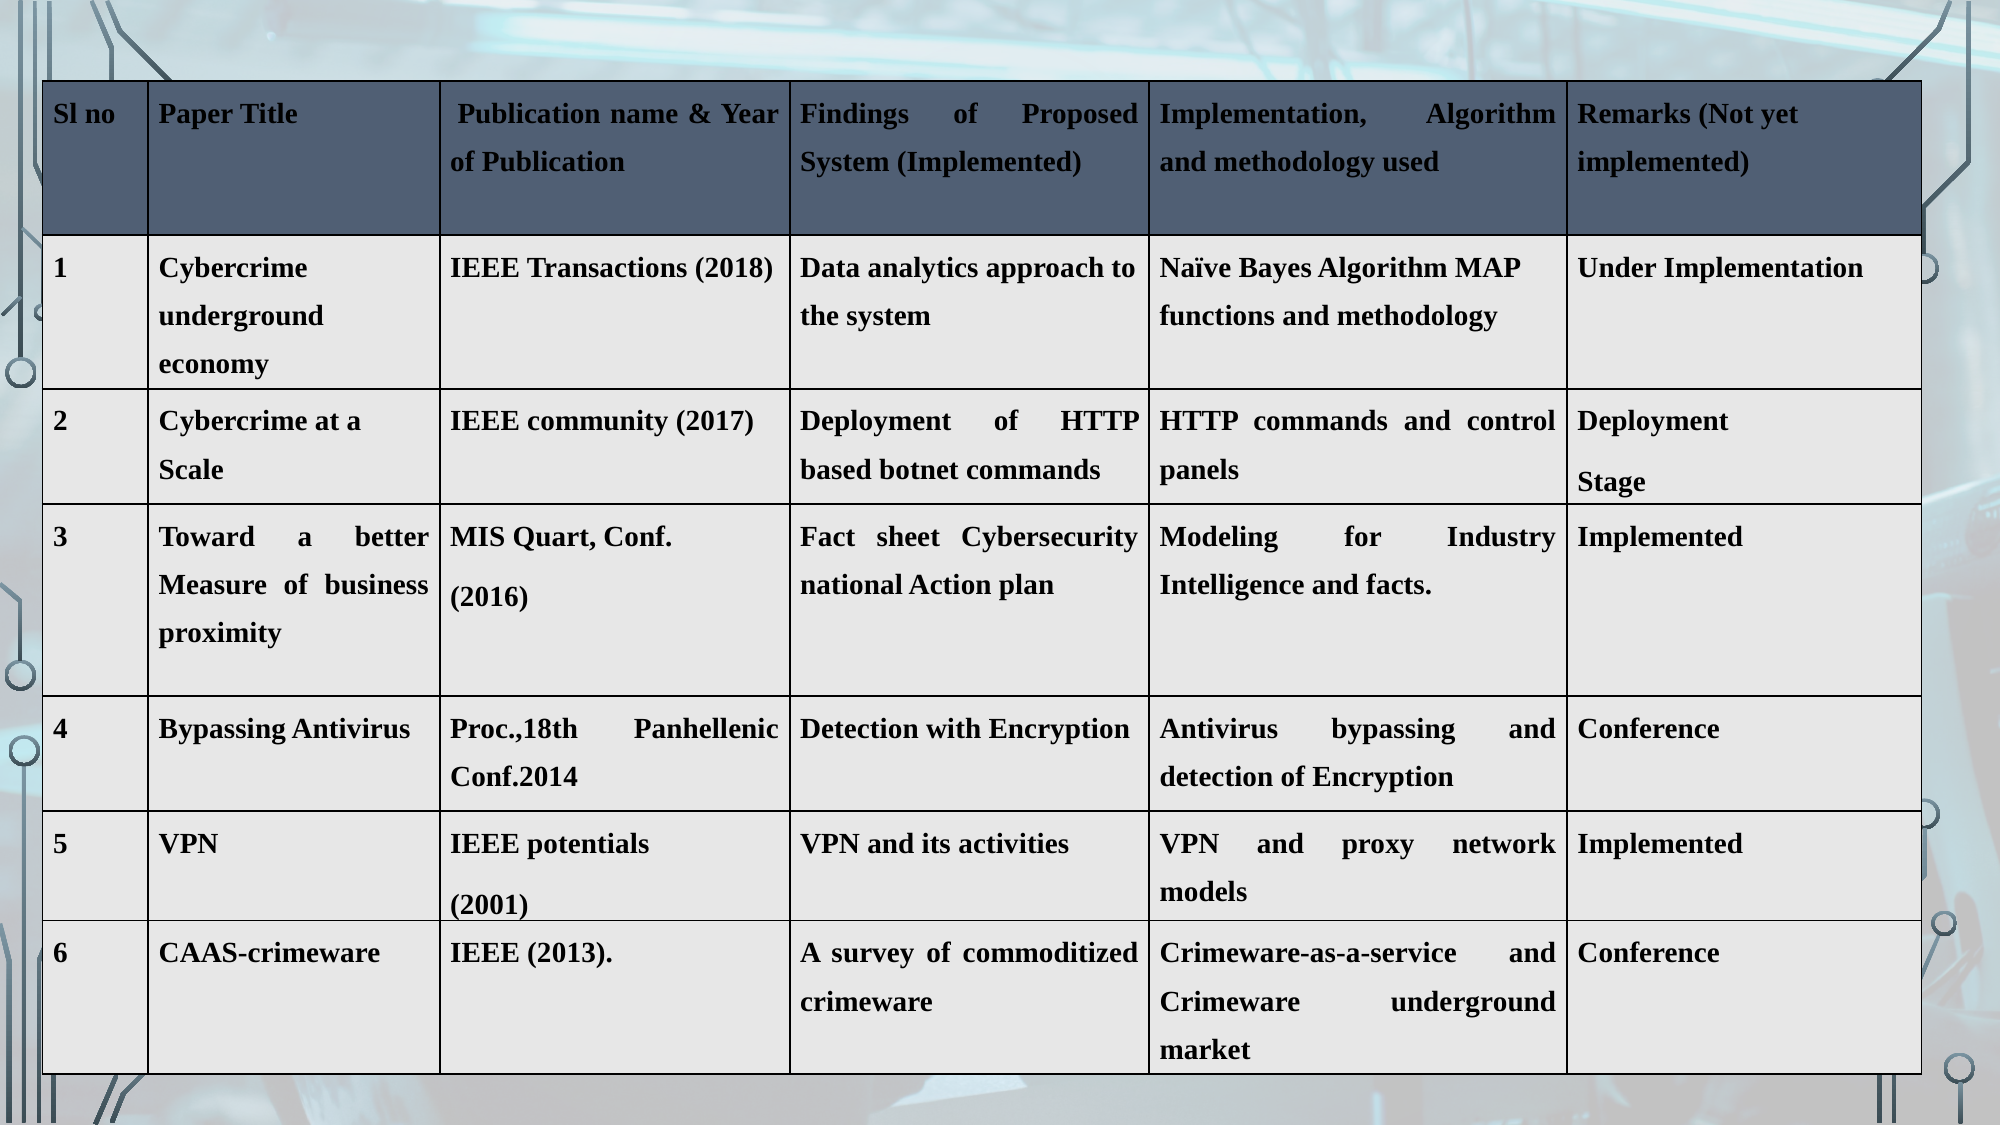

| Sl no | Paper Title | Publication name & Year of Publication | Findings of Proposed System (Implemented) | Implementation, Algorithm and methodology used | Remarks (Not yet implemented) |
| --- | --- | --- | --- | --- | --- |
| 1 | Cybercrime underground economy | IEEE Transactions (2018) | Data analytics approach to the system | Naïve Bayes Algorithm MAP functions and methodology | Under Implementation |
| 2 | Cybercrime at a Scale | IEEE community (2017) | Deployment of HTTP based botnet commands | HTTP commands and control panels | Deployment Stage |
| 3 | Toward a better Measure of business proximity | MIS Quart, Conf. (2016) | Fact sheet Cybersecurity national Action plan | Modeling for Industry Intelligence and facts. | Implemented |
| 4 | Bypassing Antivirus | Proc.,18th Panhellenic Conf.2014 | Detection with Encryption | Antivirus bypassing and detection of Encryption | Conference |
| 5 | VPN | IEEE potentials (2001) | VPN and its activities | VPN and proxy network models | Implemented |
| 6 | CAAS-crimeware | IEEE (2013). | A survey of commoditized crimeware | Crimeware-as-a-service and Crimeware underground market | Conference |